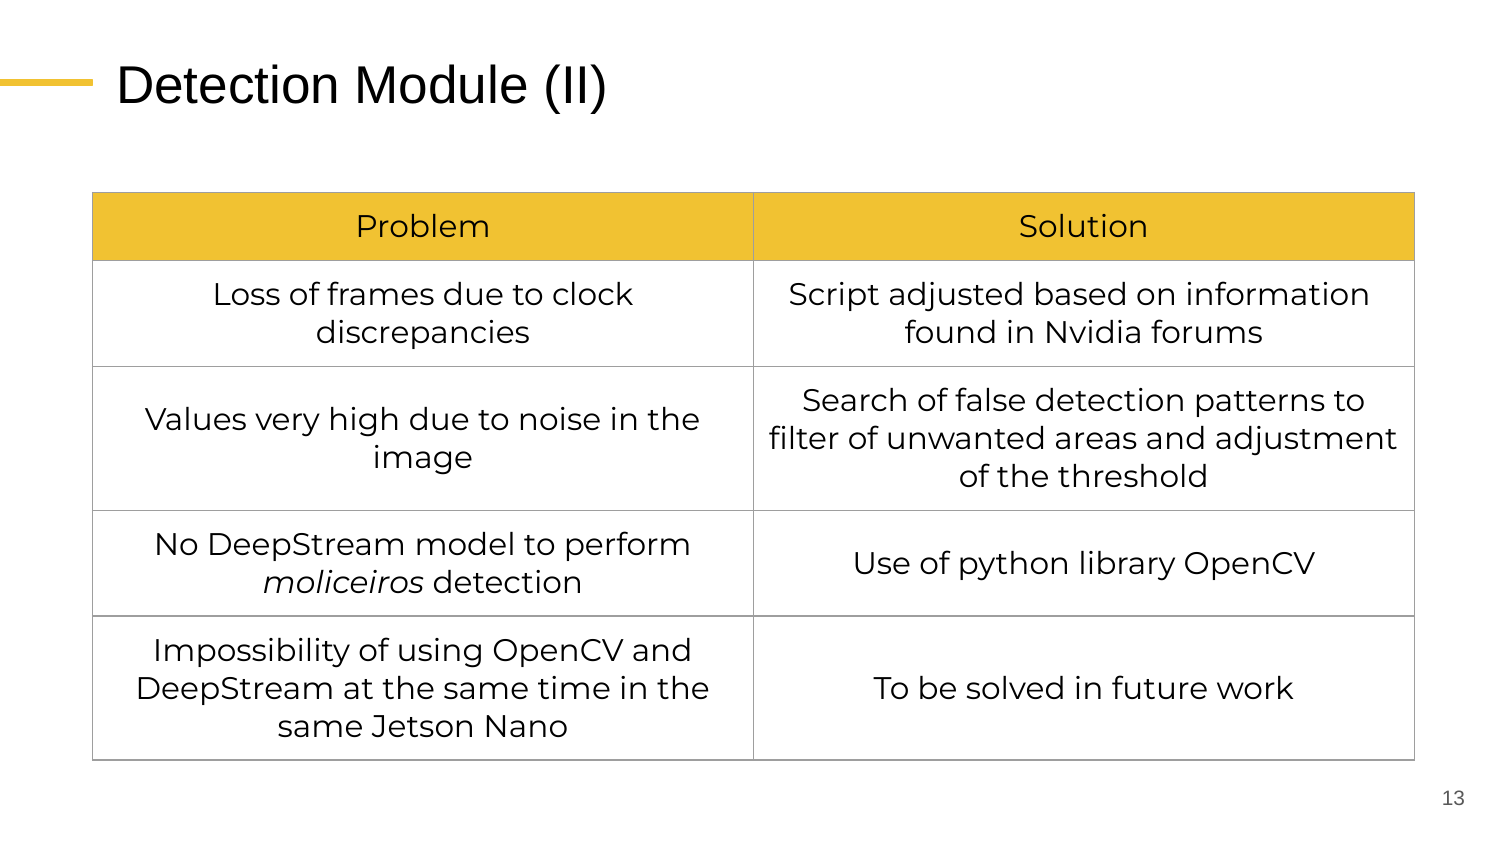

# Detection Module (II)

| Problem | Solution |
| --- | --- |
| Loss of frames due to clock discrepancies | Script adjusted based on information found in Nvidia forums |
| Values very high due to noise in the image | Search of false detection patterns to filter of unwanted areas and adjustment of the threshold |
| No DeepStream model to perform moliceiros detection | Use of python library OpenCV |
| Impossibility of using OpenCV and DeepStream at the same time in the same Jetson Nano | To be solved in future work |
13